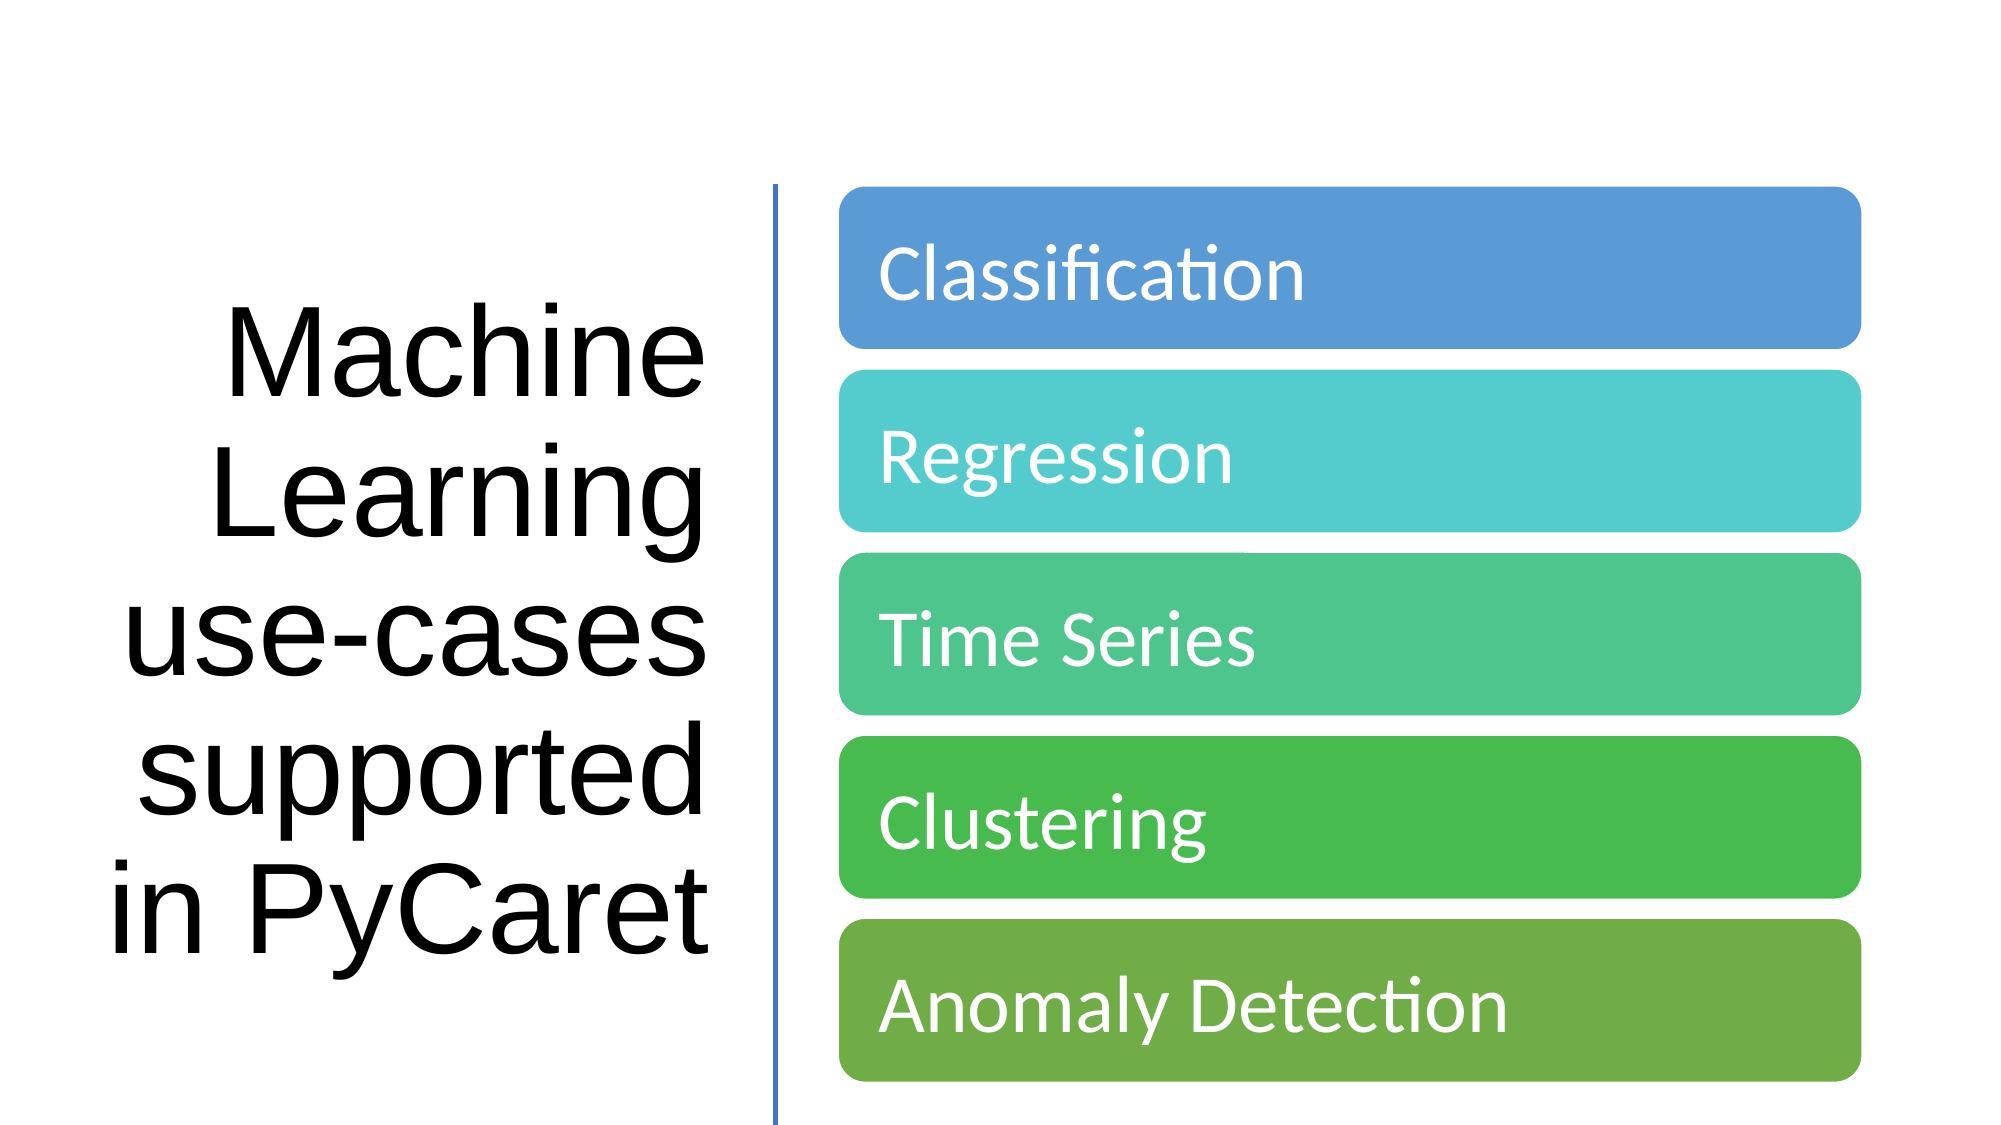

# Machine Learning use-cases supported in PyCaret
Classification
Regression
Time Series
Clustering
Anomaly Detection